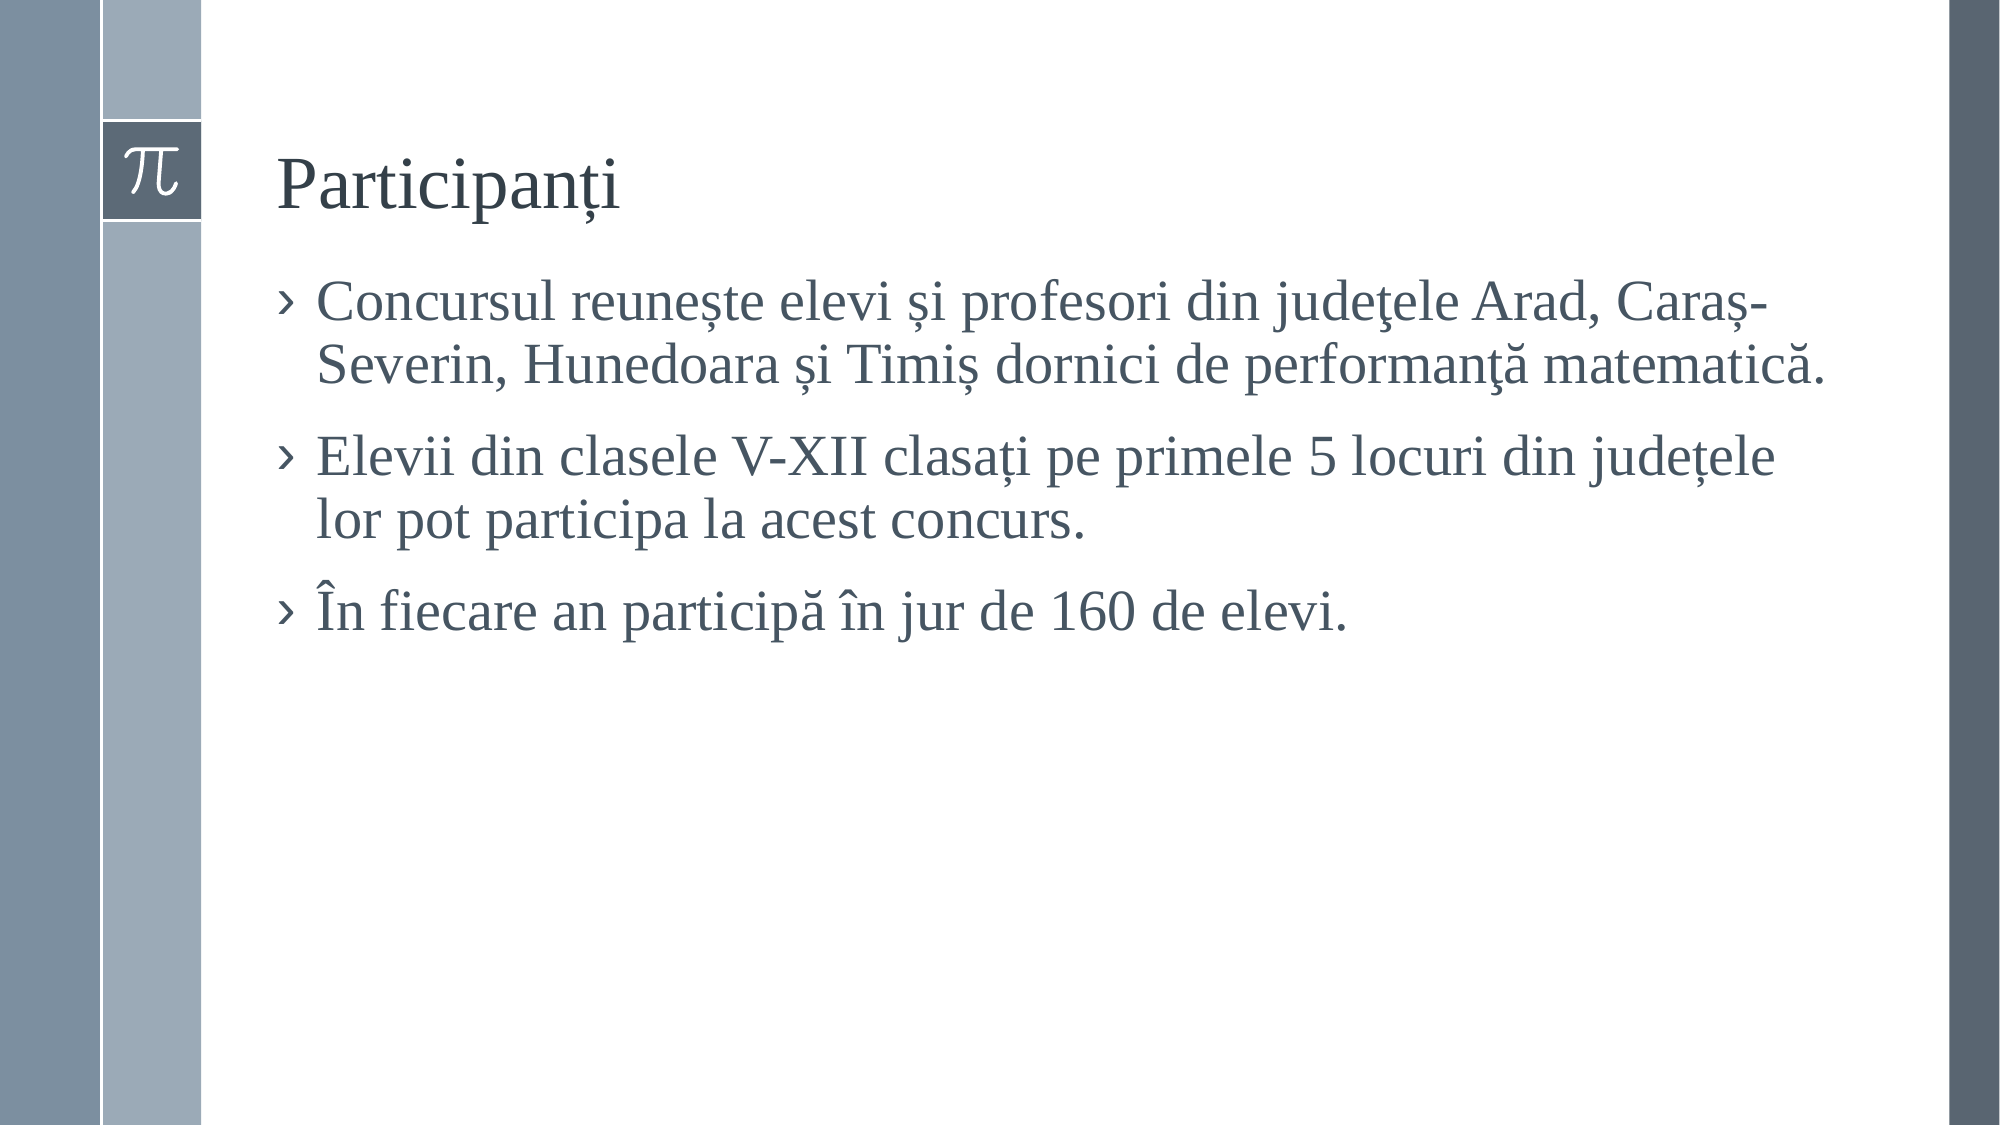

# Participanți
Concursul reunește elevi și profesori din judeţele Arad, Caraș-Severin, Hunedoara și Timiș dornici de performanţă matematică.
Elevii din clasele V-XII clasați pe primele 5 locuri din județele lor pot participa la acest concurs.
În fiecare an participă în jur de 160 de elevi.